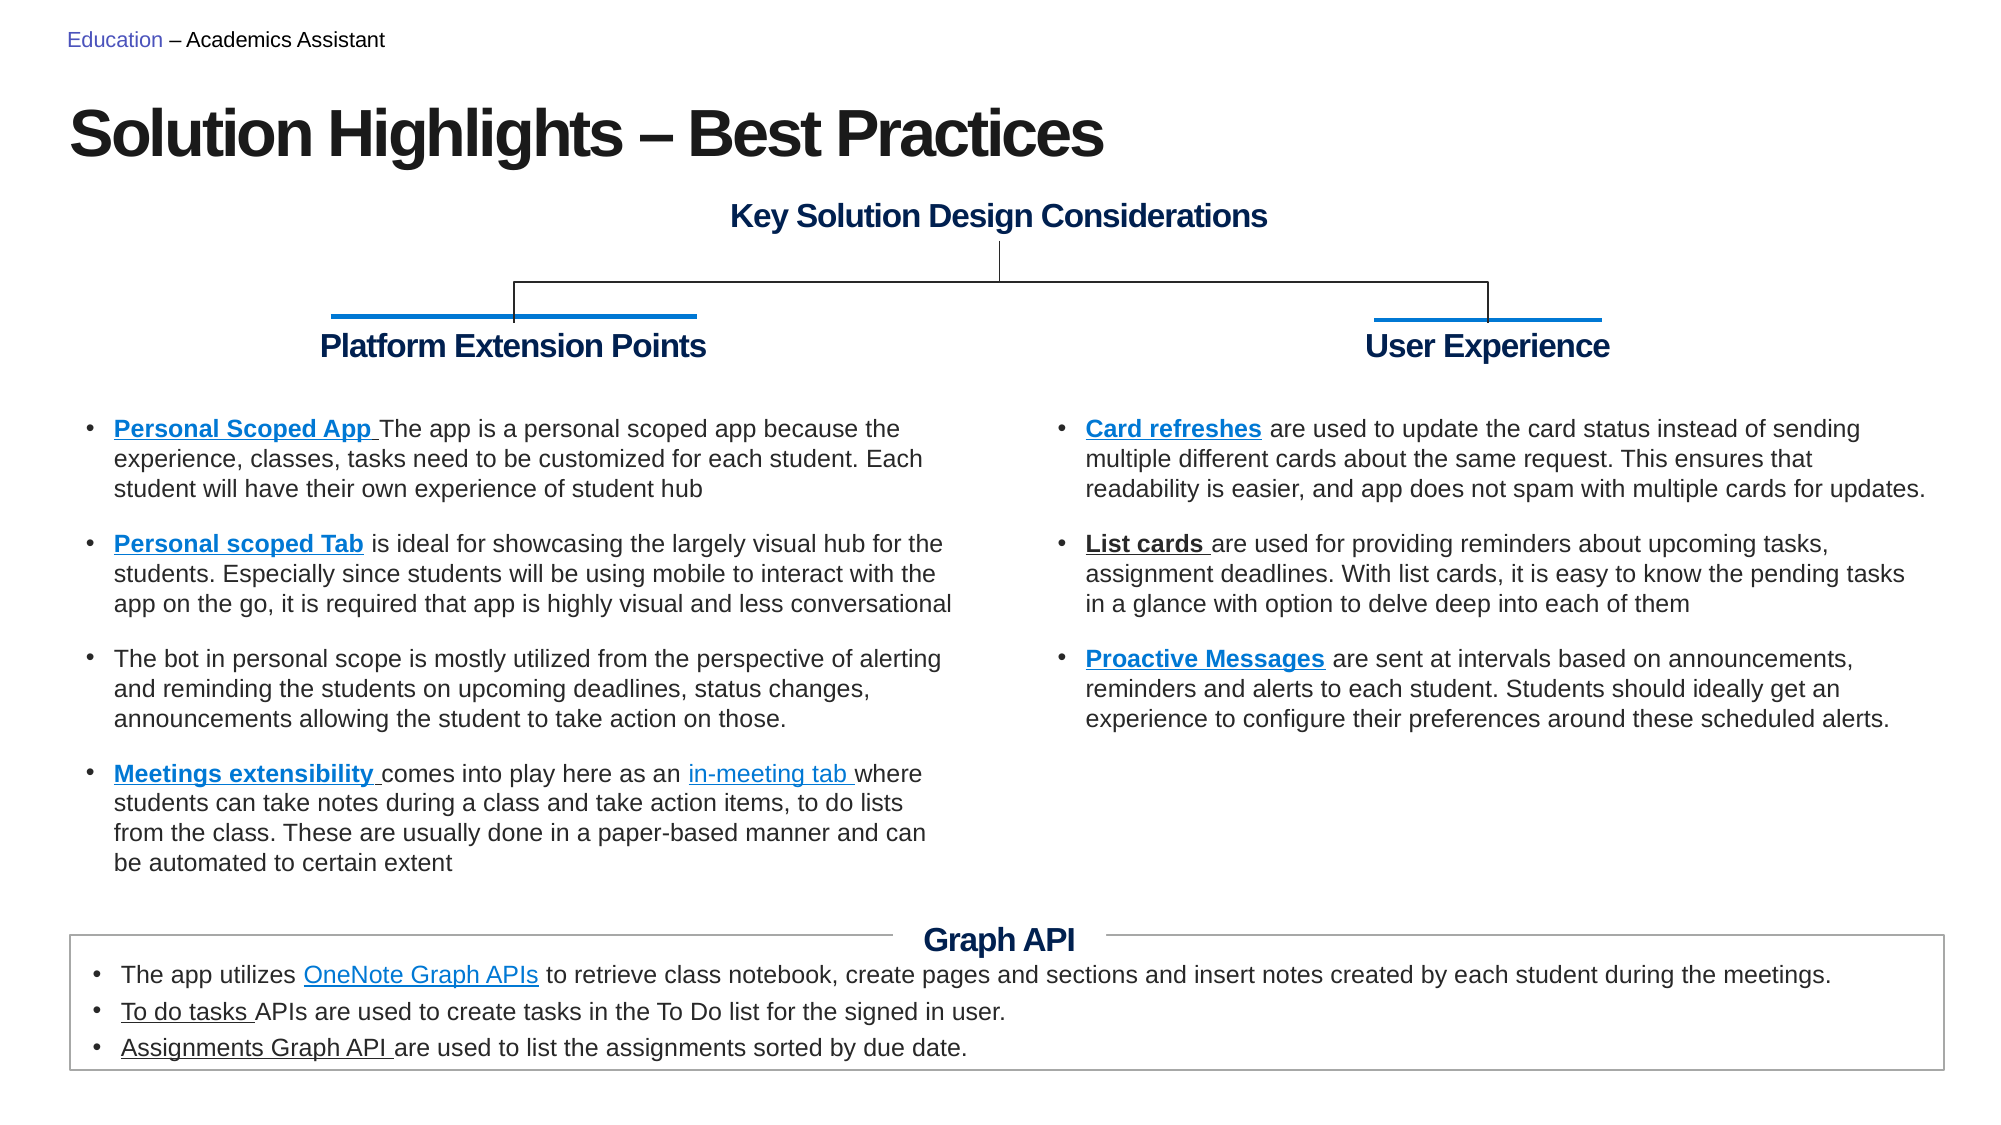

Education – Academics Assistant
# Solution Highlights – Best Practices
Key Solution Design Considerations
Platform Extension Points
User Experience
Personal Scoped App The app is a personal scoped app because the experience, classes, tasks need to be customized for each student. Each student will have their own experience of student hub
Personal scoped Tab is ideal for showcasing the largely visual hub for the students. Especially since students will be using mobile to interact with the app on the go, it is required that app is highly visual and less conversational
The bot in personal scope is mostly utilized from the perspective of alerting and reminding the students on upcoming deadlines, status changes, announcements allowing the student to take action on those.
Meetings extensibility comes into play here as an in-meeting tab where students can take notes during a class and take action items, to do lists from the class. These are usually done in a paper-based manner and can be automated to certain extent
Card refreshes are used to update the card status instead of sending multiple different cards about the same request. This ensures that readability is easier, and app does not spam with multiple cards for updates.
List cards are used for providing reminders about upcoming tasks, assignment deadlines. With list cards, it is easy to know the pending tasks in a glance with option to delve deep into each of them
Proactive Messages are sent at intervals based on announcements, reminders and alerts to each student. Students should ideally get an experience to configure their preferences around these scheduled alerts.
Graph API

The app utilizes OneNote Graph APIs to retrieve class notebook, create pages and sections and insert notes created by each student during the meetings.
To do tasks APIs are used to create tasks in the To Do list for the signed in user.
Assignments Graph API are used to list the assignments sorted by due date.